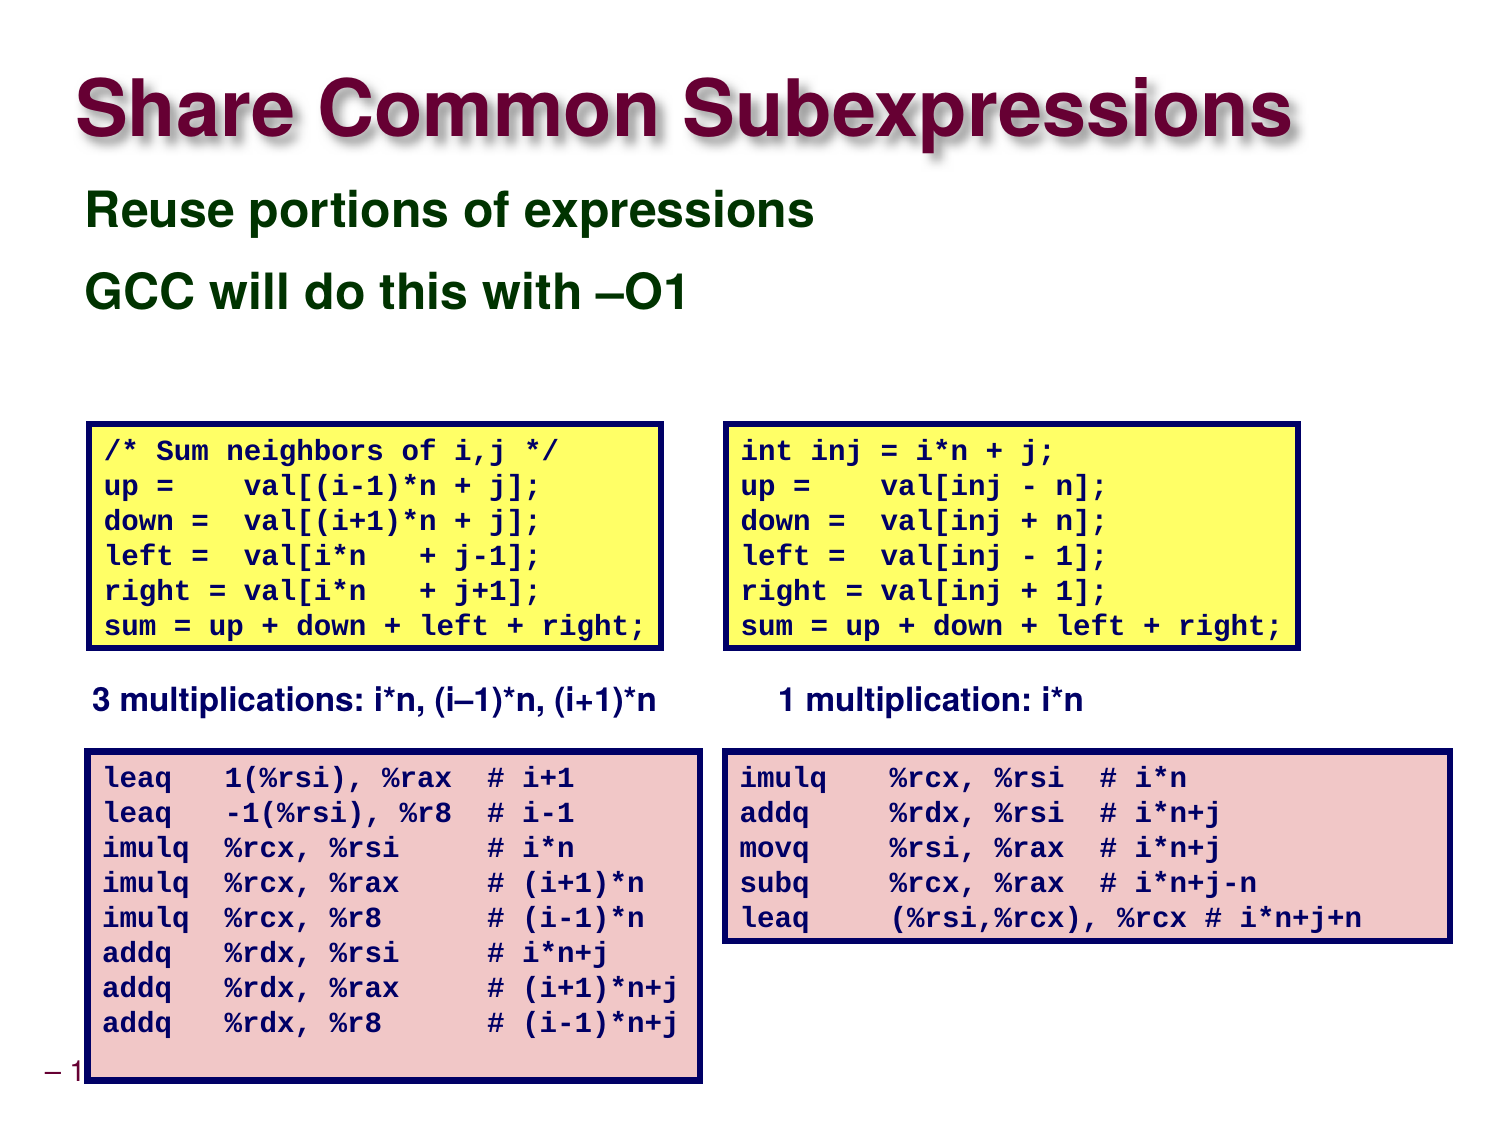

# Share Common Subexpressions
Reuse portions of expressions
GCC will do this with –O1
/* Sum neighbors of i,j */
up =    val[(i-1)*n + j];
down =  val[(i+1)*n + j];
left =  val[i*n   + j-1];
right = val[i*n   + j+1];
sum = up + down + left + right;
int inj = i*n + j;
up =    val[inj - n];
down =  val[inj + n];
left =  val[inj - 1];
right = val[inj + 1];
sum = up + down + left + right;
3 multiplications: i*n, (i–1)*n, (i+1)*n
1 multiplication: i*n
leaq   1(%rsi), %rax  # i+1
leaq   -1(%rsi), %r8  # i-1
imulq  %rcx, %rsi     # i*n
imulq  %rcx, %rax     # (i+1)*n
imulq  %rcx, %r8      # (i-1)*n
addq   %rdx, %rsi     # i*n+j
addq   %rdx, %rax     # (i+1)*n+j
addq   %rdx, %r8      # (i-1)*n+j

imulq	%rcx, %rsi  # i*n
addq	%rdx, %rsi  # i*n+j
movq	%rsi, %rax  # i*n+j
subq	%rcx, %rax  # i*n+j-n
leaq	(%rsi,%rcx), %rcx # i*n+j+n
  leal -1(%edx),%ecx  # i-1
  imull %ebx,%ecx	     # (i-1)*n
  leal 1(%edx),%eax   # i+1
  imull %ebx,%eax     # (i+1)*n
  imull %ebx,%edx     # i*n